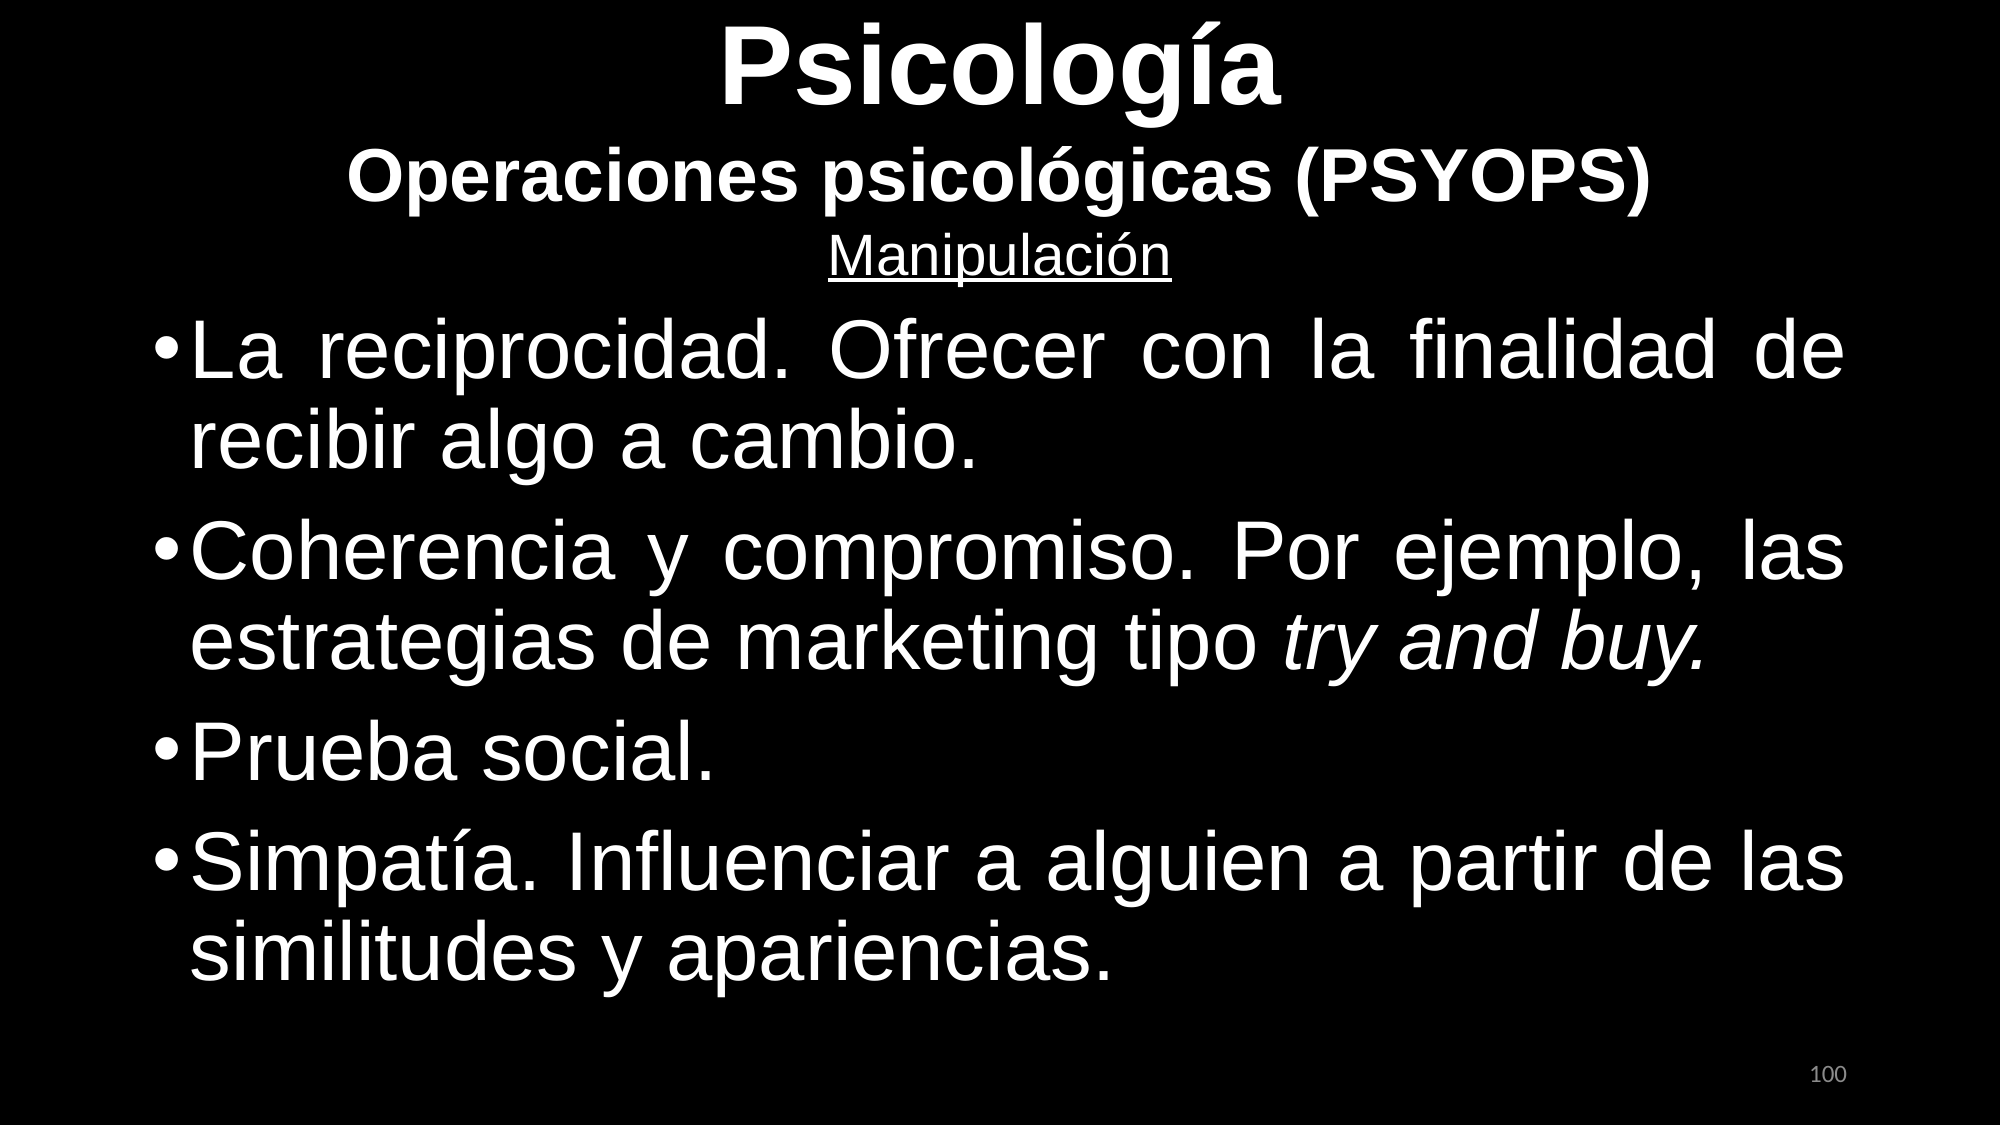

Intervenir con medios hábiles y, a veces, arteros, en la política, en elmercado, en la información, etc., con distorsión de la verdad o la justicia, y alservicio de intereses particulares.
Psicología
Operaciones psicológicas (PSYOPS)
Manipulación

La reciprocidad. Ofrecer con la finalidad de recibir algo a cambio.
Coherencia y compromiso. Por ejemplo, las estrategias de marketing tipo try and buy.
Prueba social.
Simpatía. Influenciar a alguien a partir de las similitudes y apariencias.

100